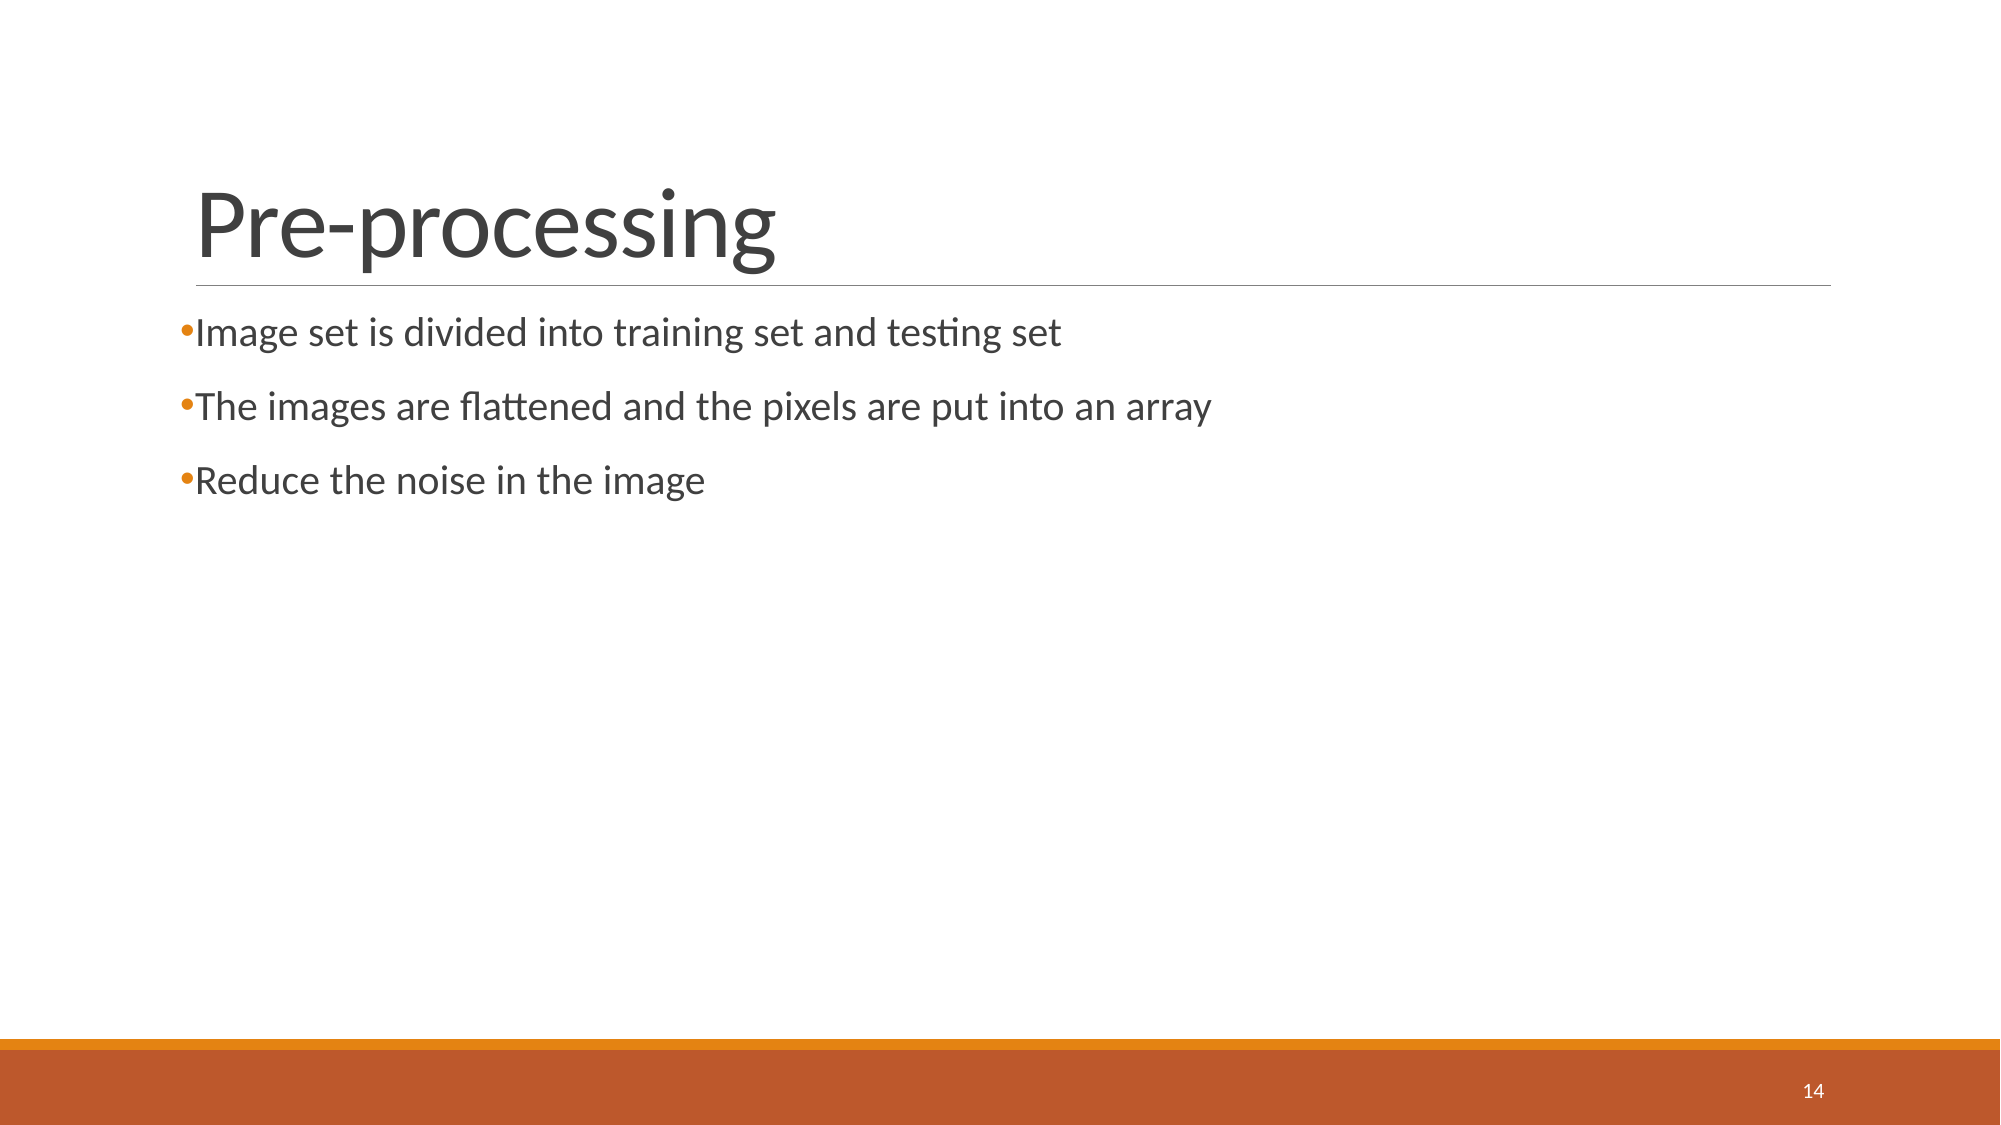

# Pre-processing
Image set is divided into training set and testing set
The images are flattened and the pixels are put into an array
Reduce the noise in the image
14